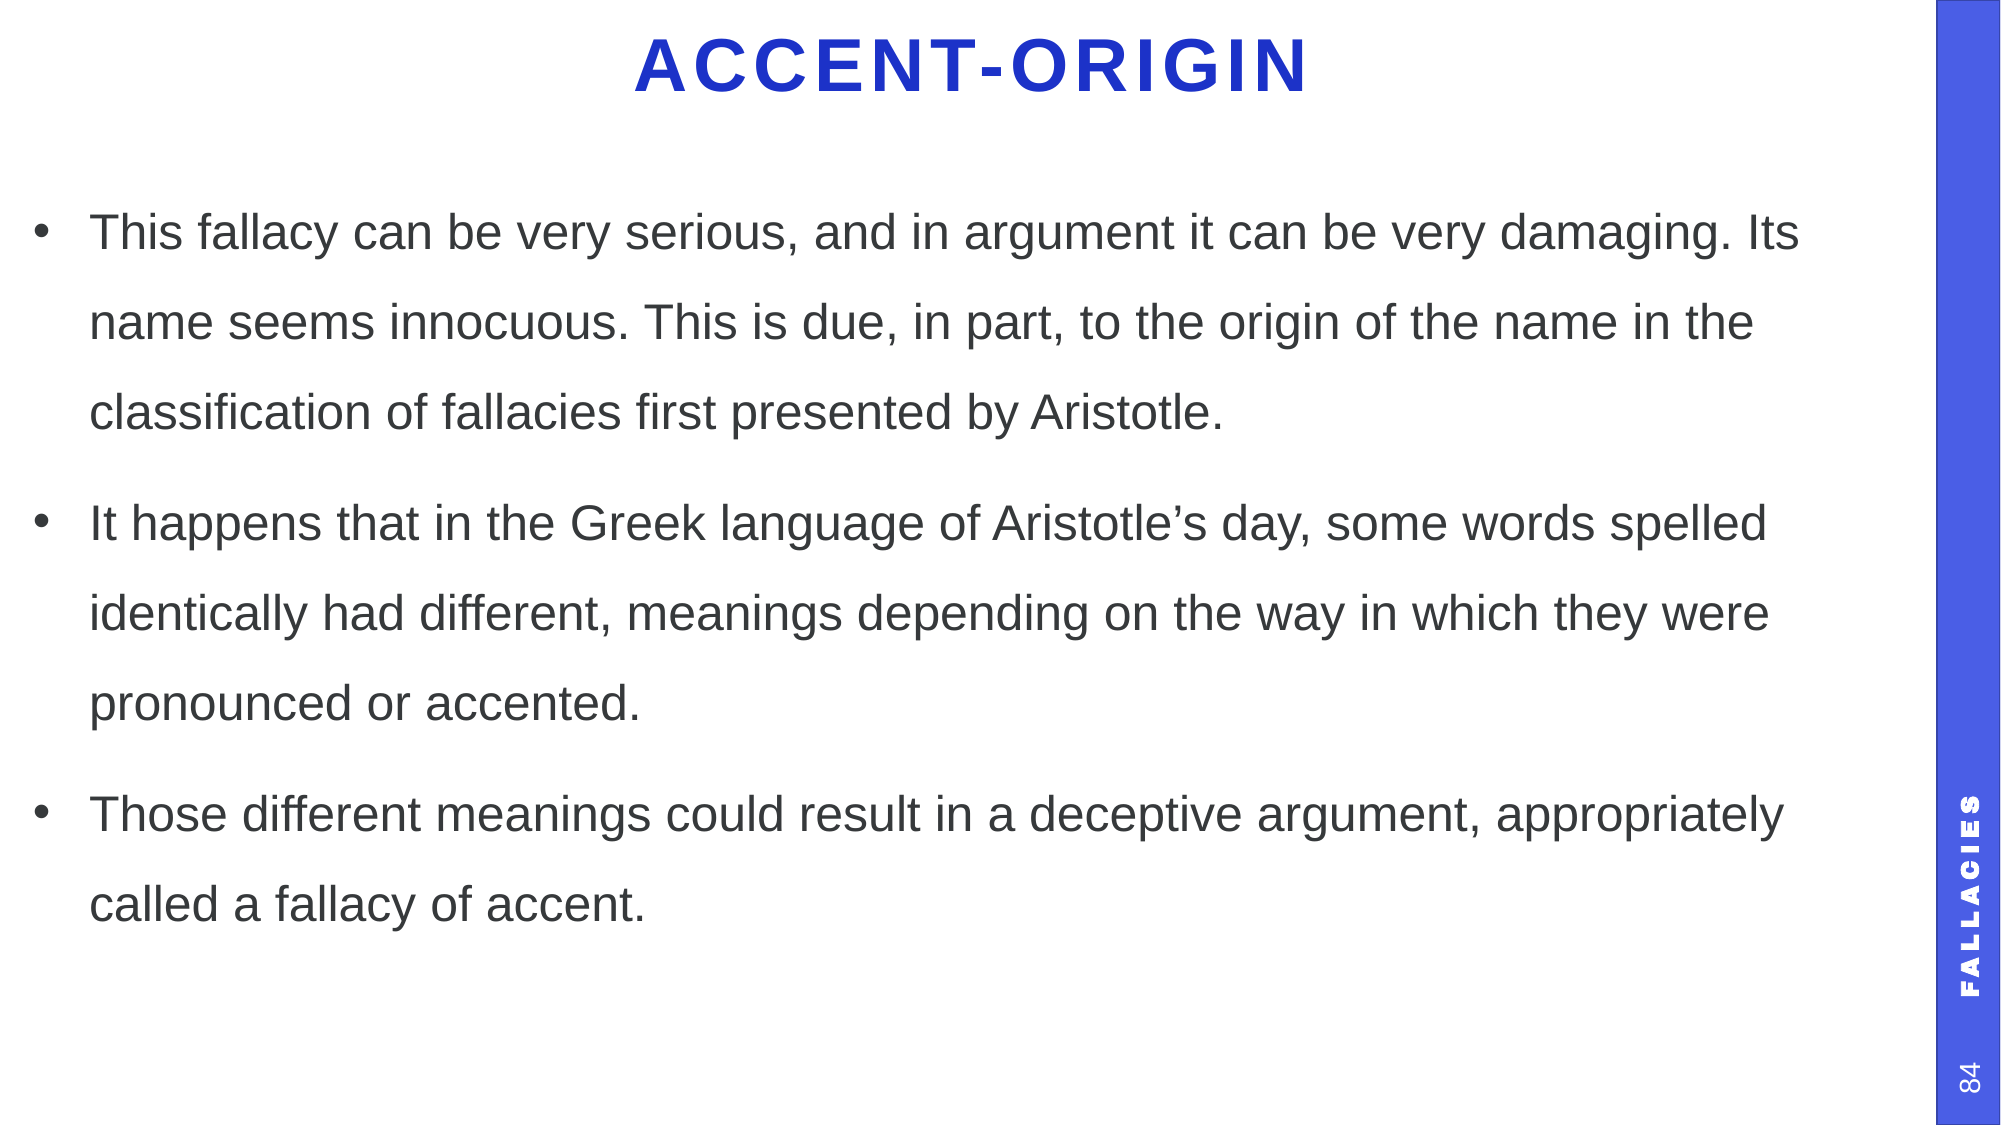

# ACCENT-Origin
This fallacy can be very serious, and in argument it can be very damaging. Its name seems innocuous. This is due, in part, to the origin of the name in the classification of fallacies first presented by Aristotle.
It happens that in the Greek language of Aristotle’s day, some words spelled identically had different, meanings depending on the way in which they were pronounced or accented.
Those different meanings could result in a deceptive argument, appropriately called a fallacy of accent.

Fallacies
84